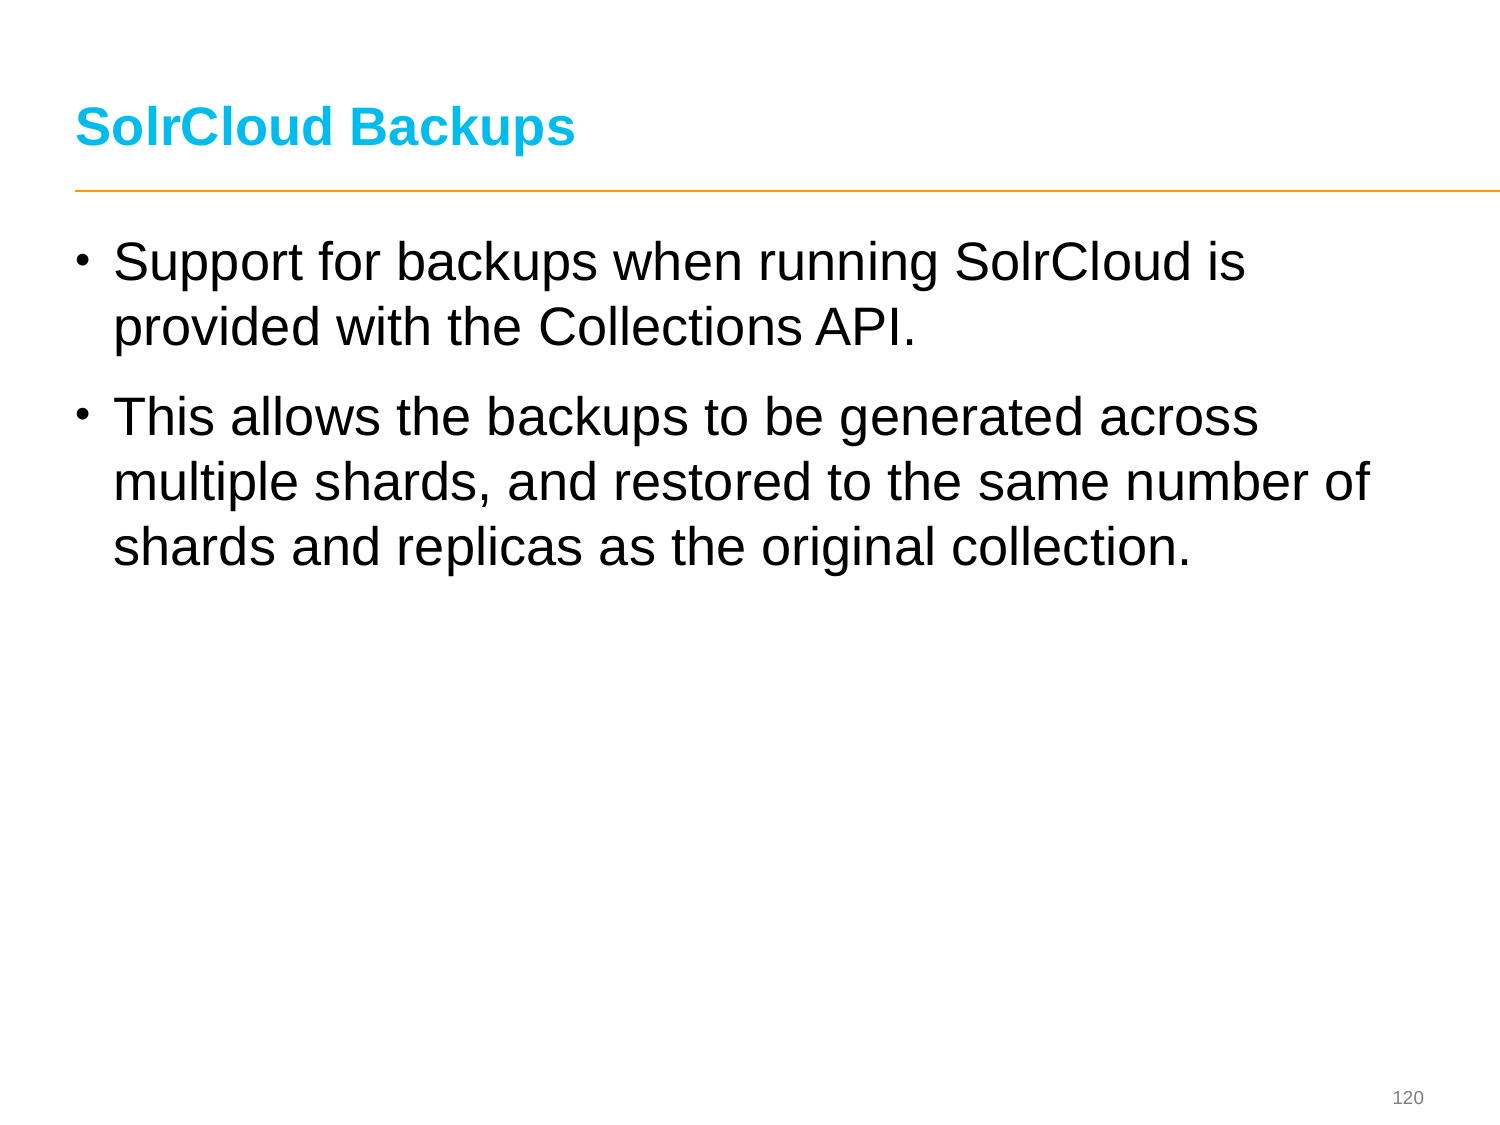

# SolrCloud Backups
Support for backups when running SolrCloud is provided with the Collections API.
This allows the backups to be generated across multiple shards, and restored to the same number of shards and replicas as the original collection.